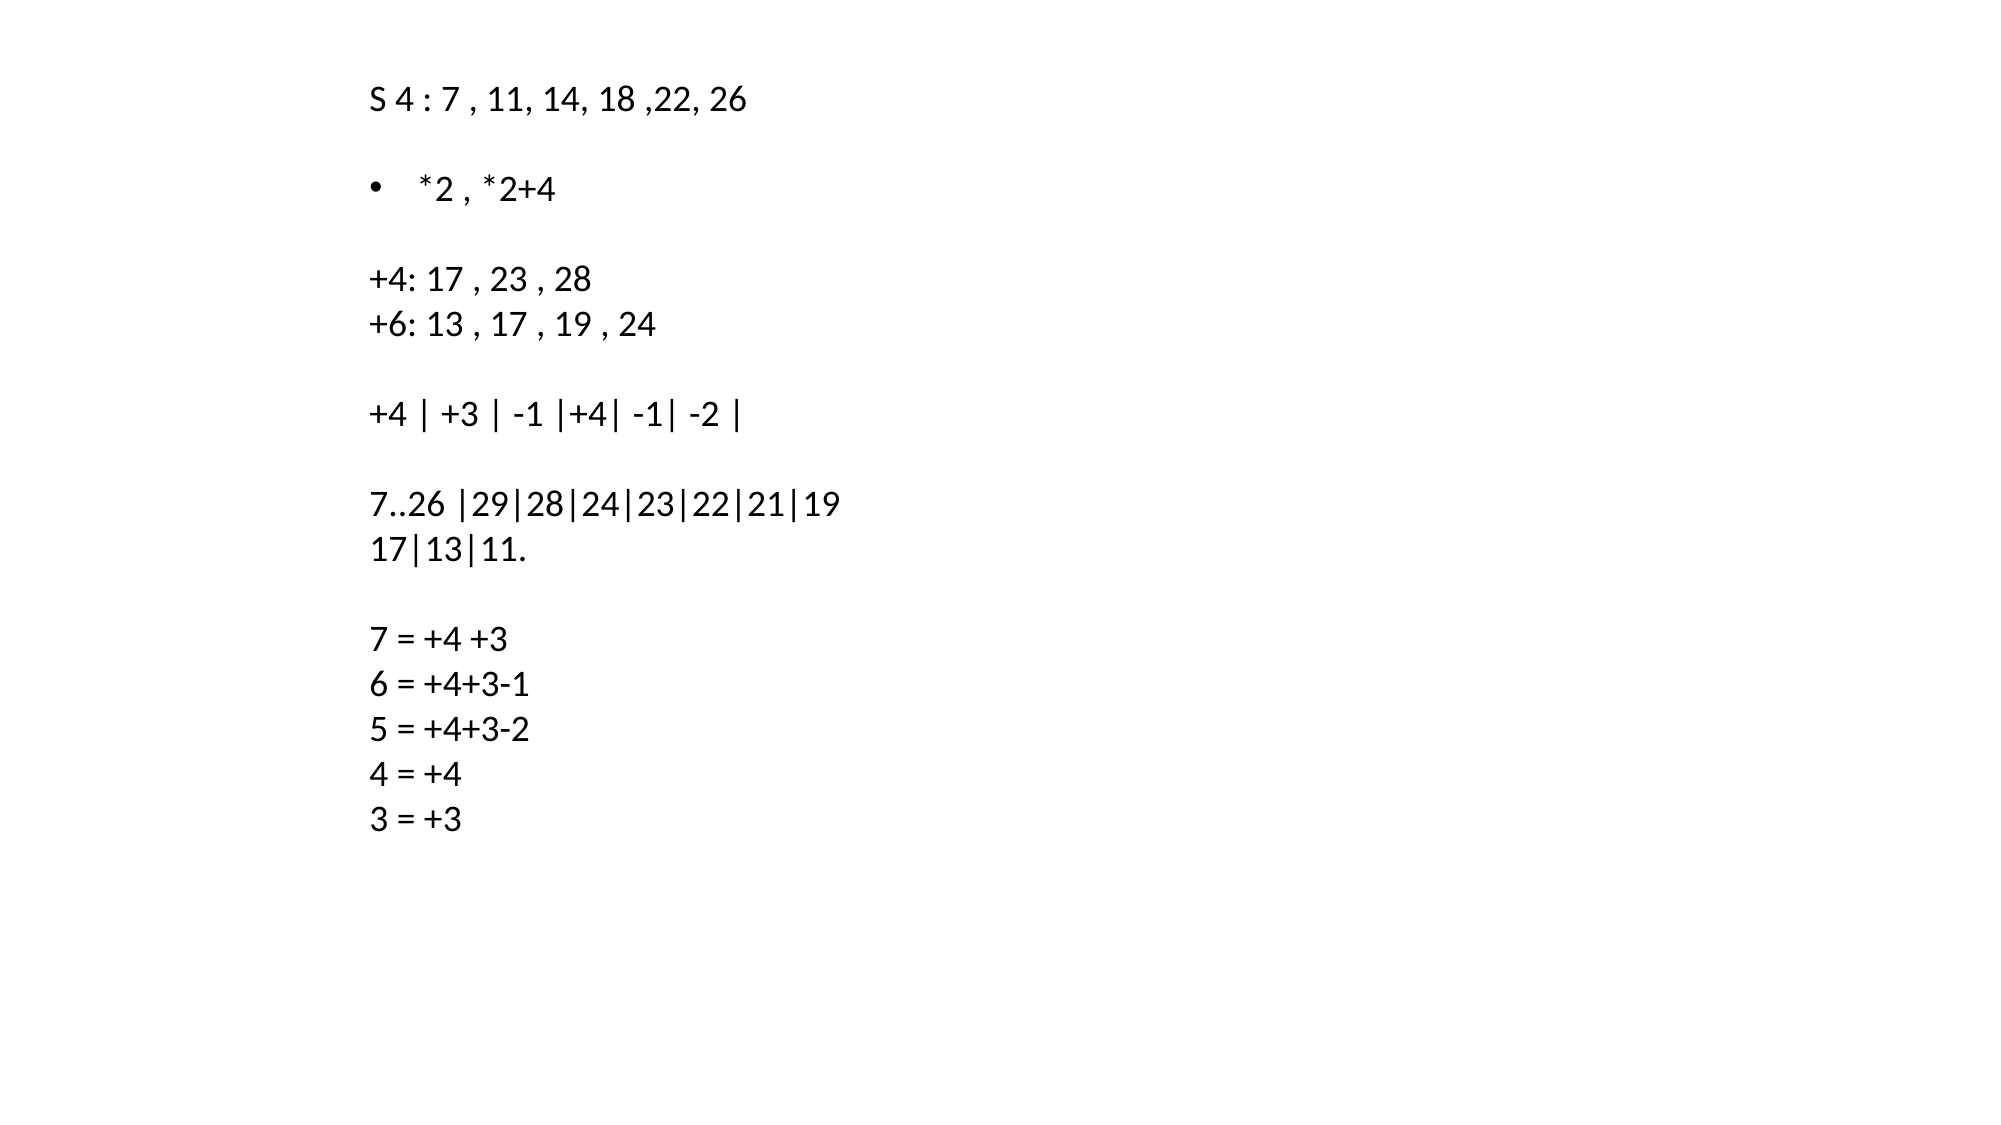

S 4 : 7 , 11, 14, 18 ,22, 26

*2 , *2+4

+4: 17 , 23 , 28
+6: 13 , 17 , 19 , 24

+4 | +3 | -1 |+4| -1| -2 |

7..26 |29|28|24|23|22|21|19
17|13|11.

7 = +4 +3
6 = +4+3-1
5 = +4+3-2
4 = +4
3 = +3